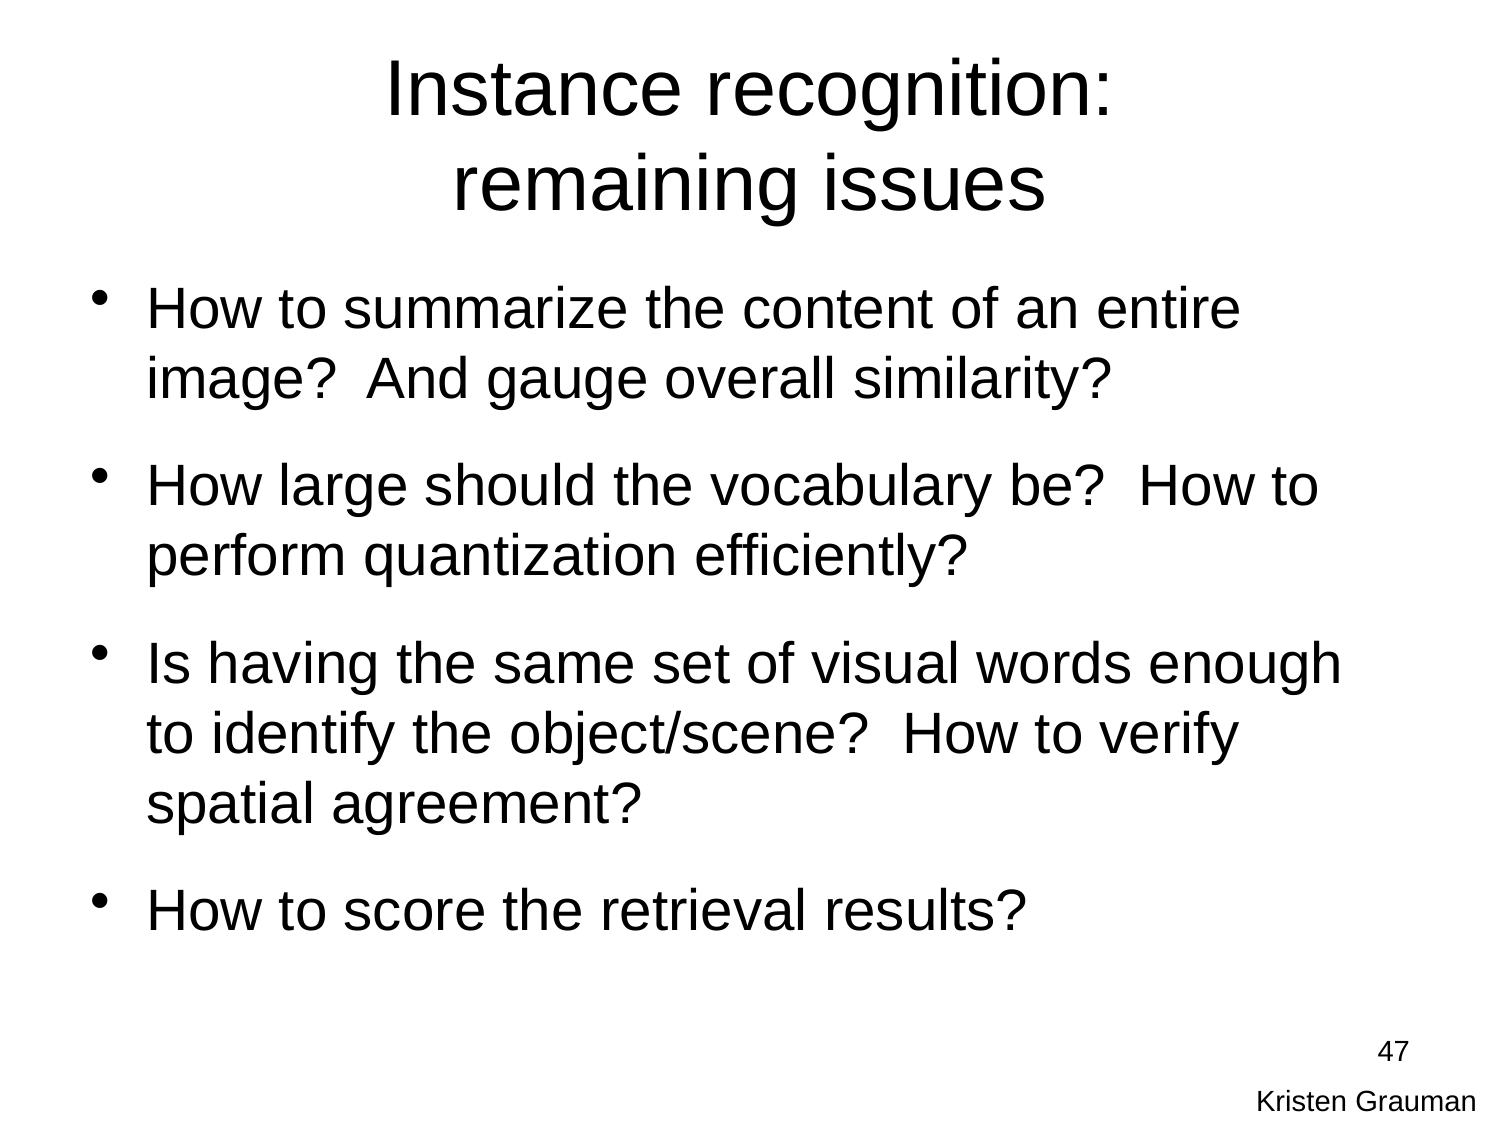

# Instance recognition: remaining issues
How to summarize the content of an entire image?  And gauge overall similarity?
How large should the vocabulary be?  How to perform quantization efficiently?
Is having the same set of visual words enough to identify the object/scene?  How to verify spatial agreement?
How to score the retrieval results?
47
Kristen Grauman